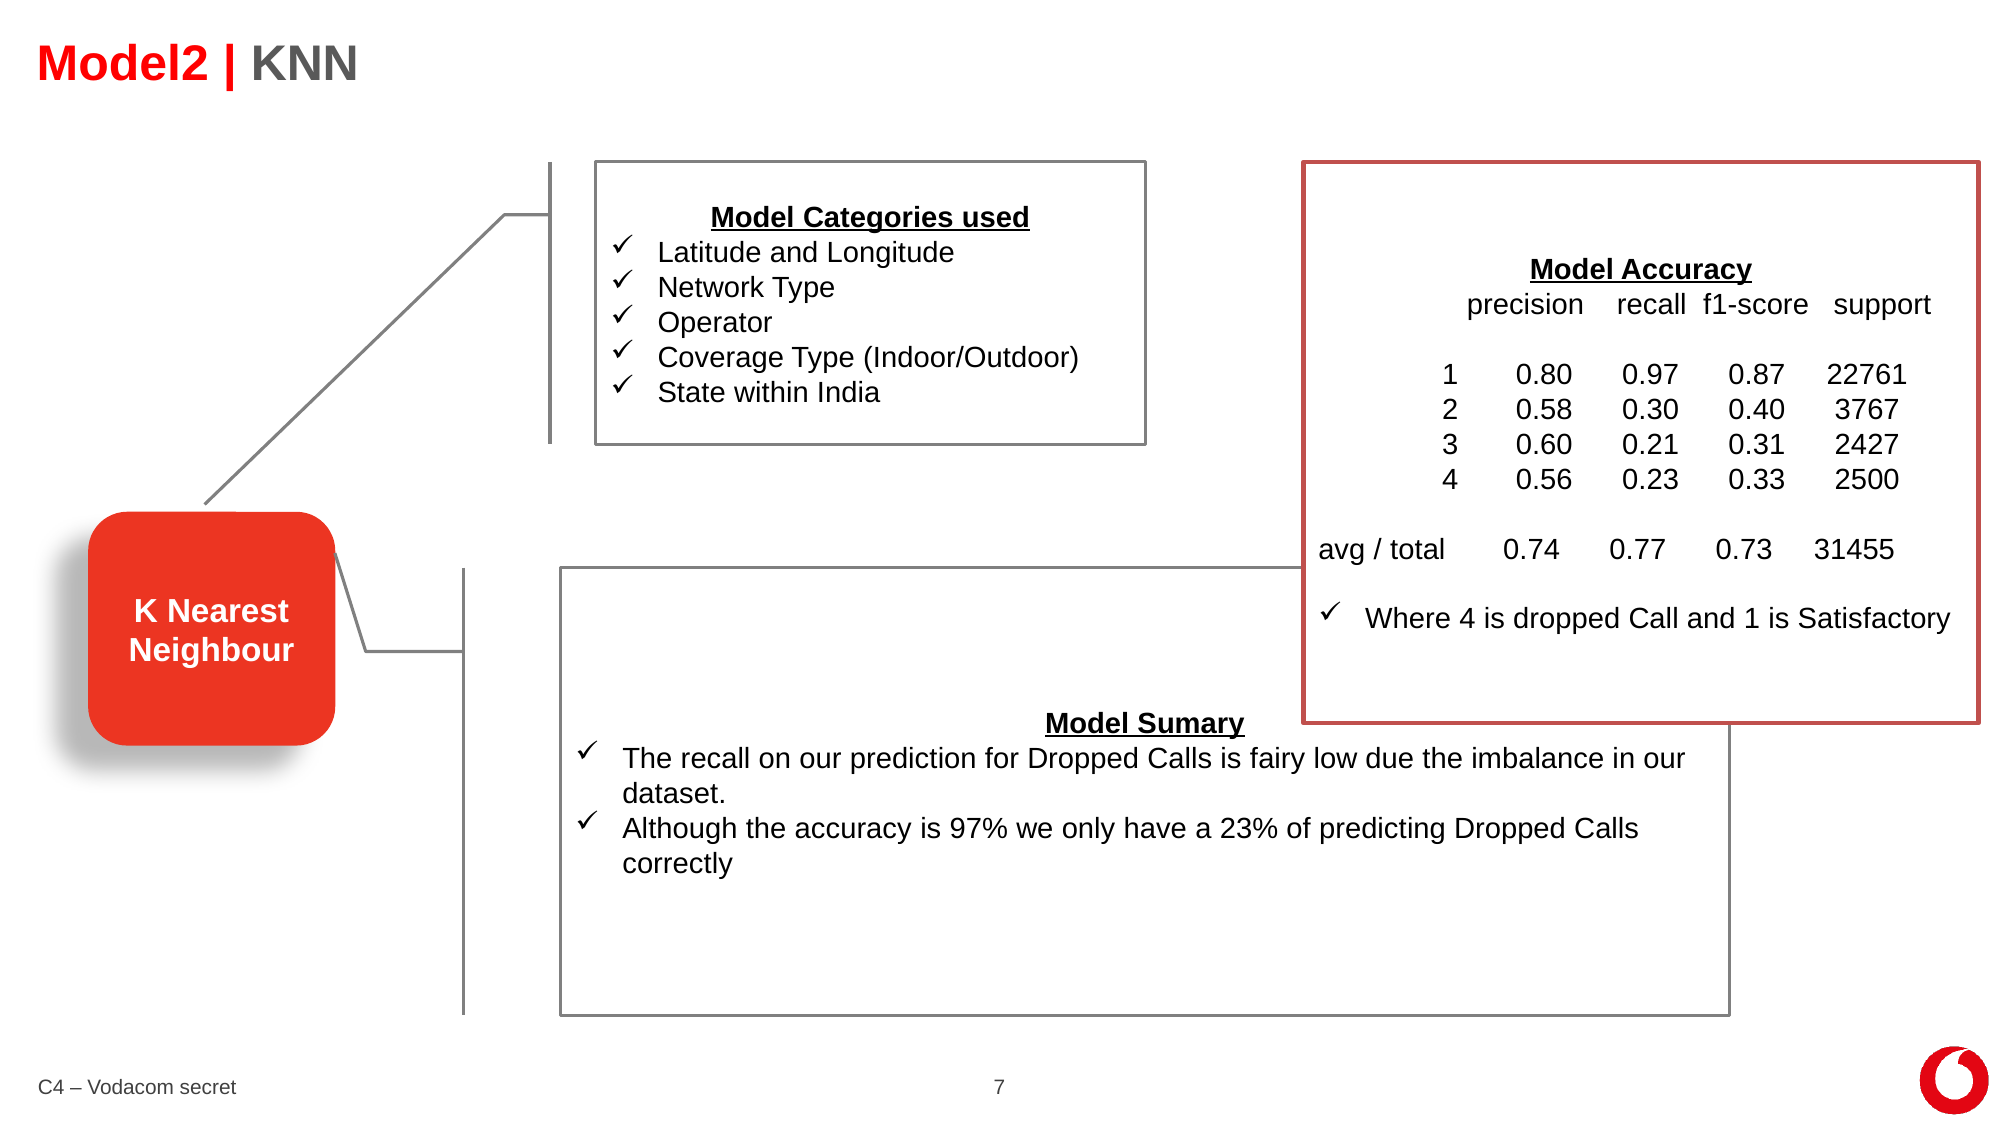

Model2 | KNN
Model Categories used
Latitude and Longitude
Network Type
Operator
Coverage Type (Indoor/Outdoor)
State within India
Model Accuracy
                  precision    recall  f1-score   support

               1       0.80      0.97      0.87     22761
               2       0.58      0.30      0.40      3767
               3       0.60      0.21      0.31      2427
               4       0.56      0.23      0.33      2500

avg / total       0.74      0.77      0.73     31455

Where 4 is dropped Call and 1 is Satisfactory
K Nearest Neighbour
Model Sumary
The recall on our prediction for Dropped Calls is fairy low due the imbalance in our dataset.
Although the accuracy is 97% we only have a 23% of predicting Dropped Calls correctly